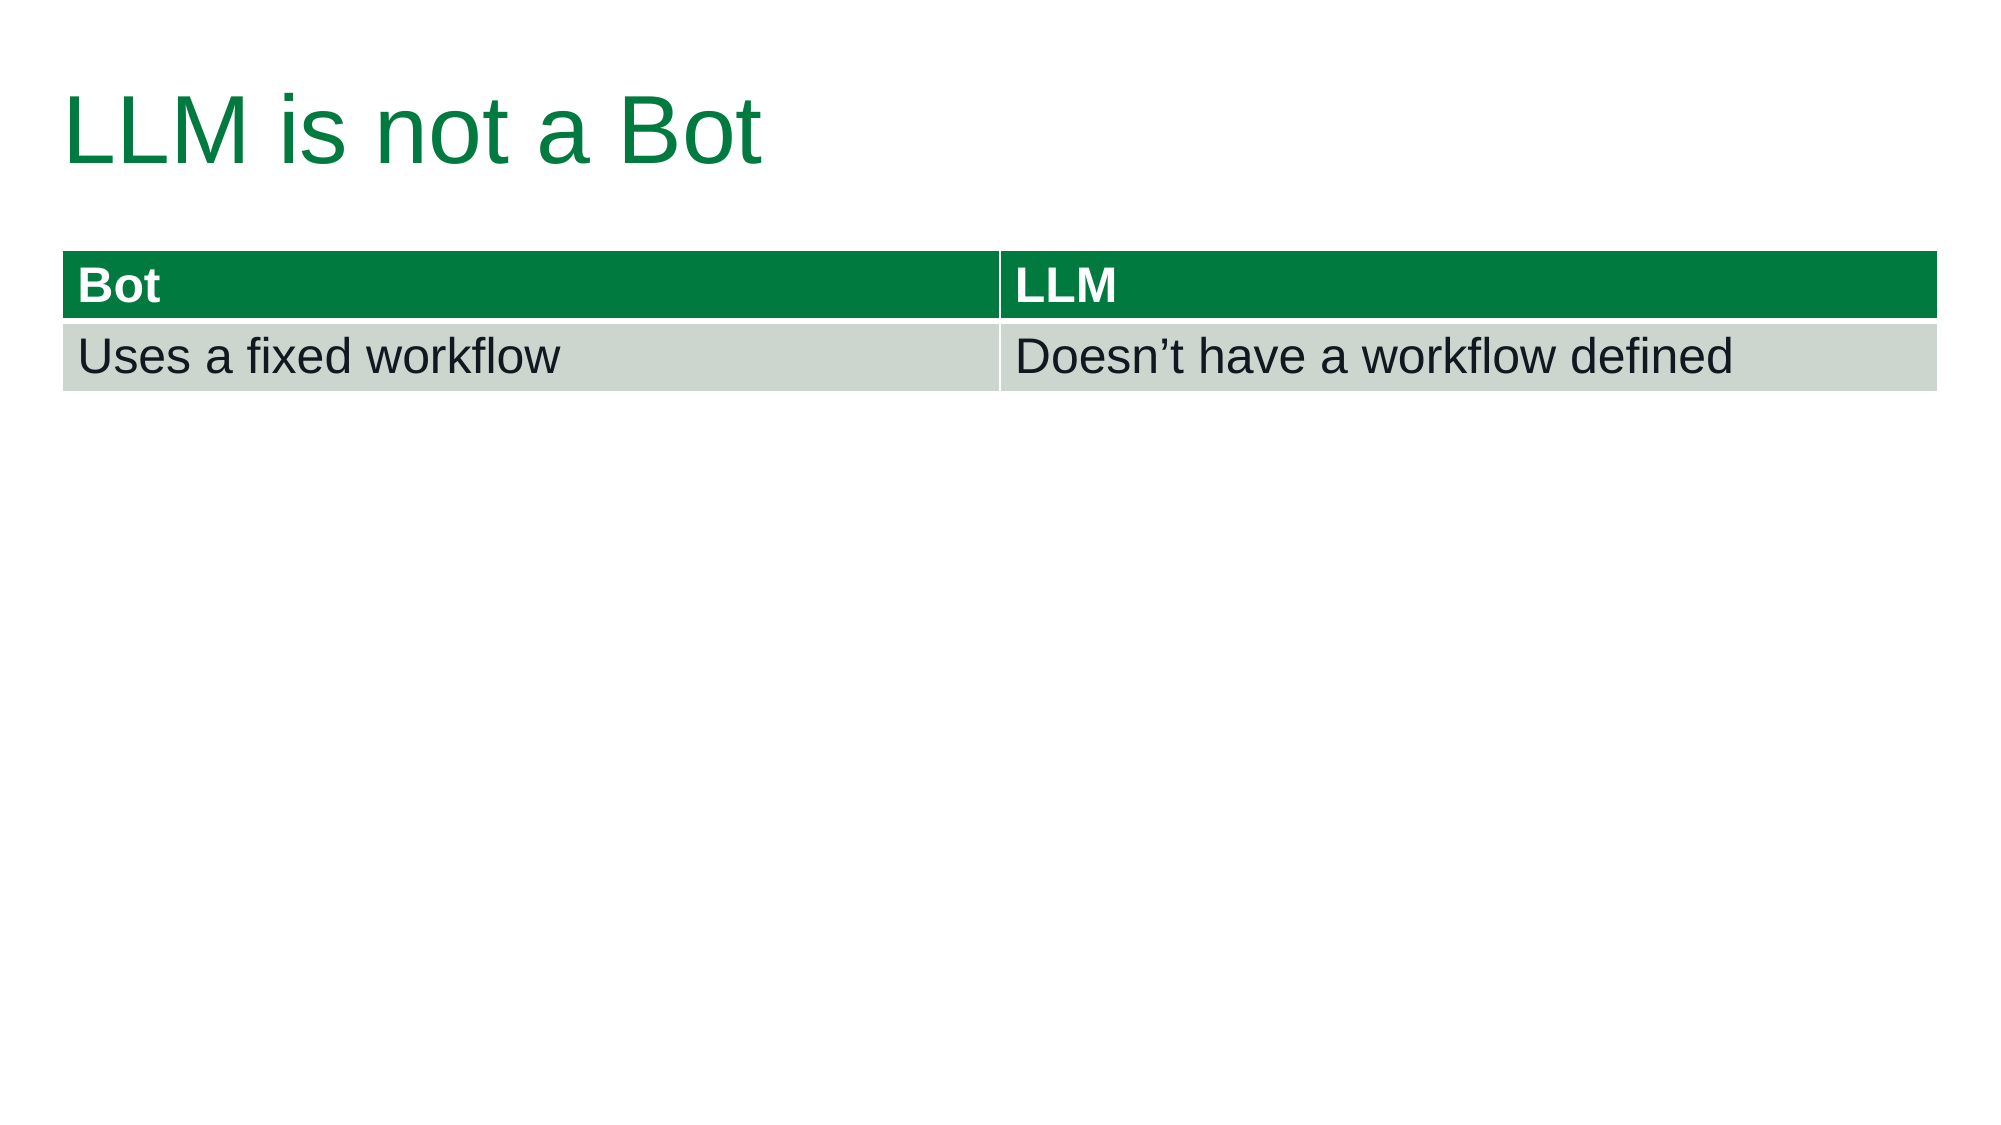

# LLM is not a Bot
| Bot | LLM |
| --- | --- |
| Uses a fixed workflow | Doesn’t have a workflow defined |